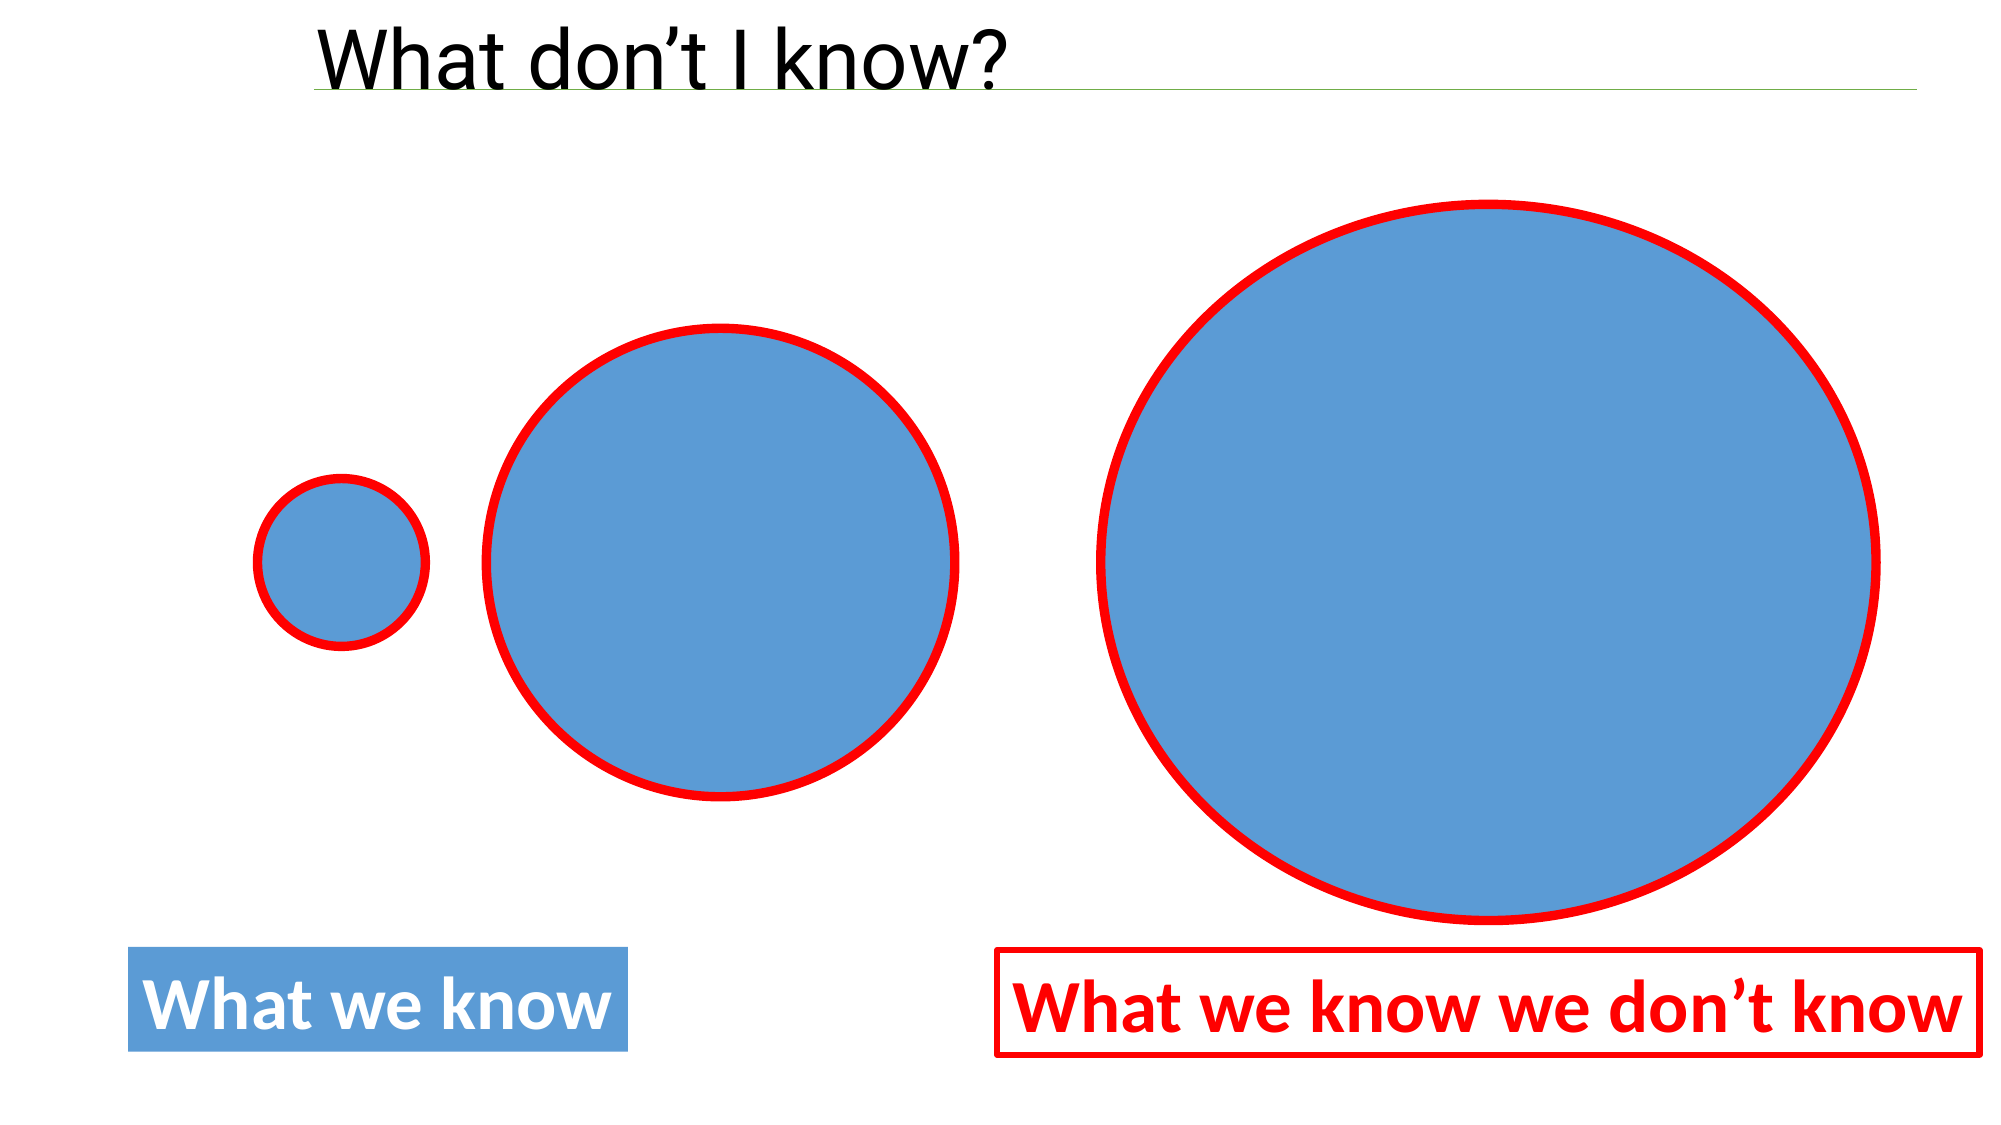

# What don’t I know?

What we know
What we know we don’t know